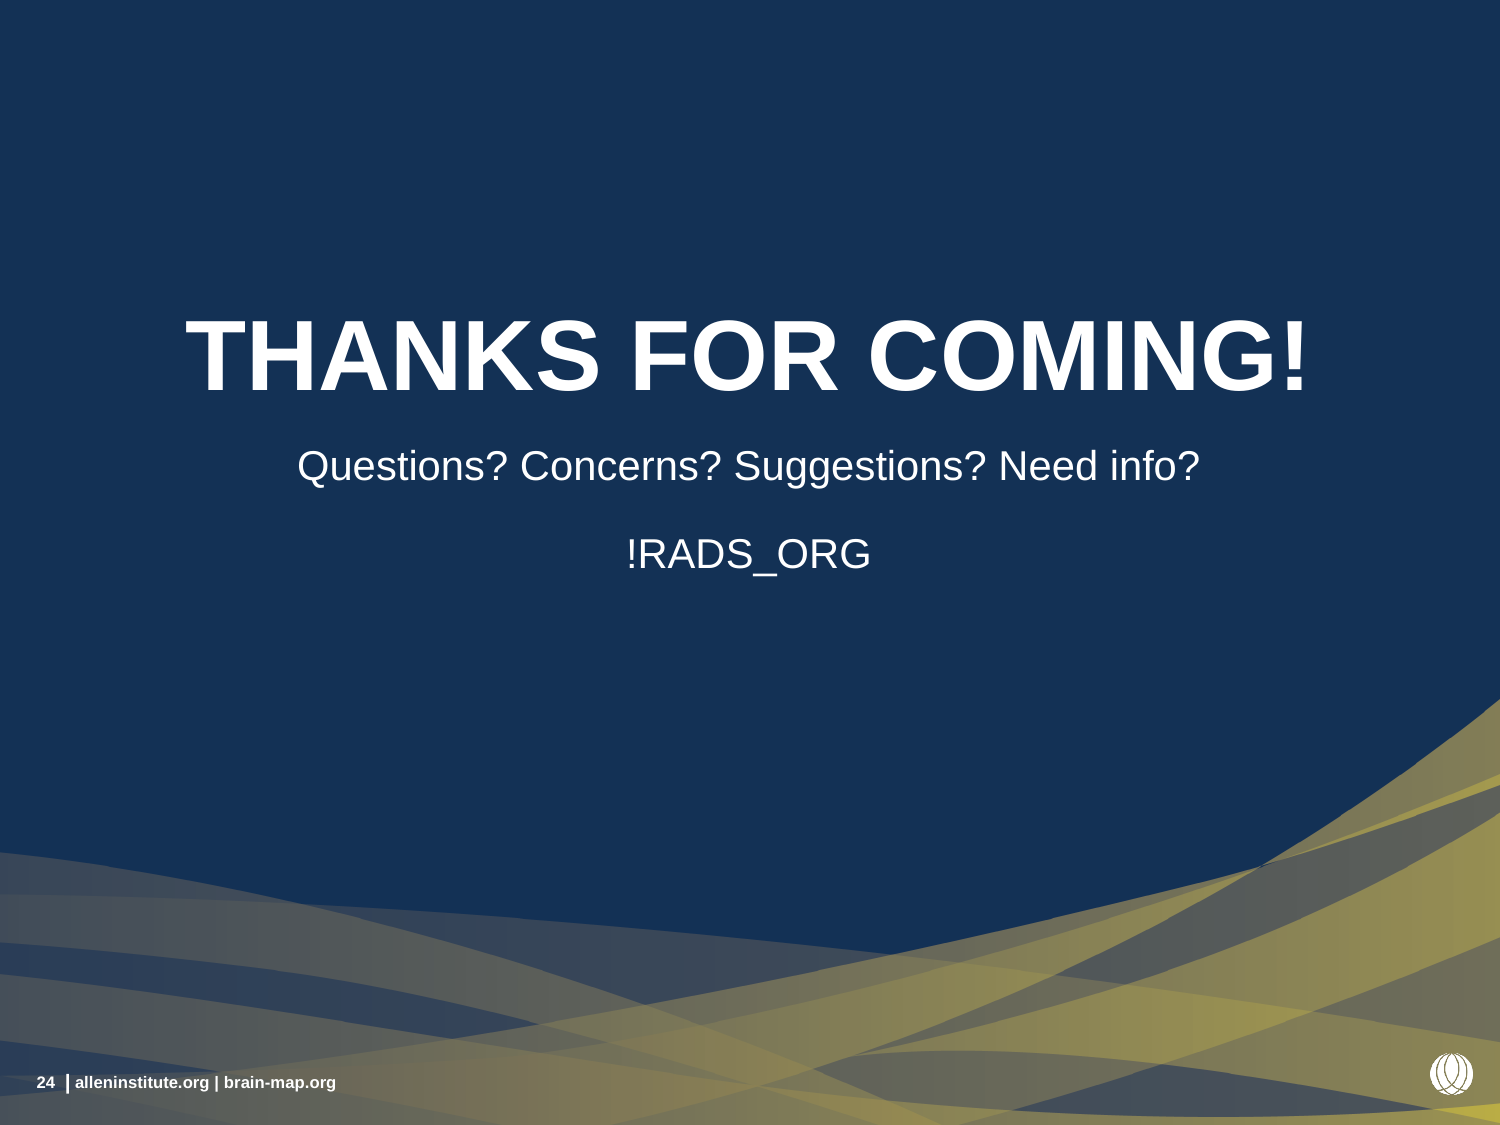

# Thanks for coming!
Questions? Concerns? Suggestions? Need info?
!RADS_ORG
24
alleninstitute.org | brain-map.org